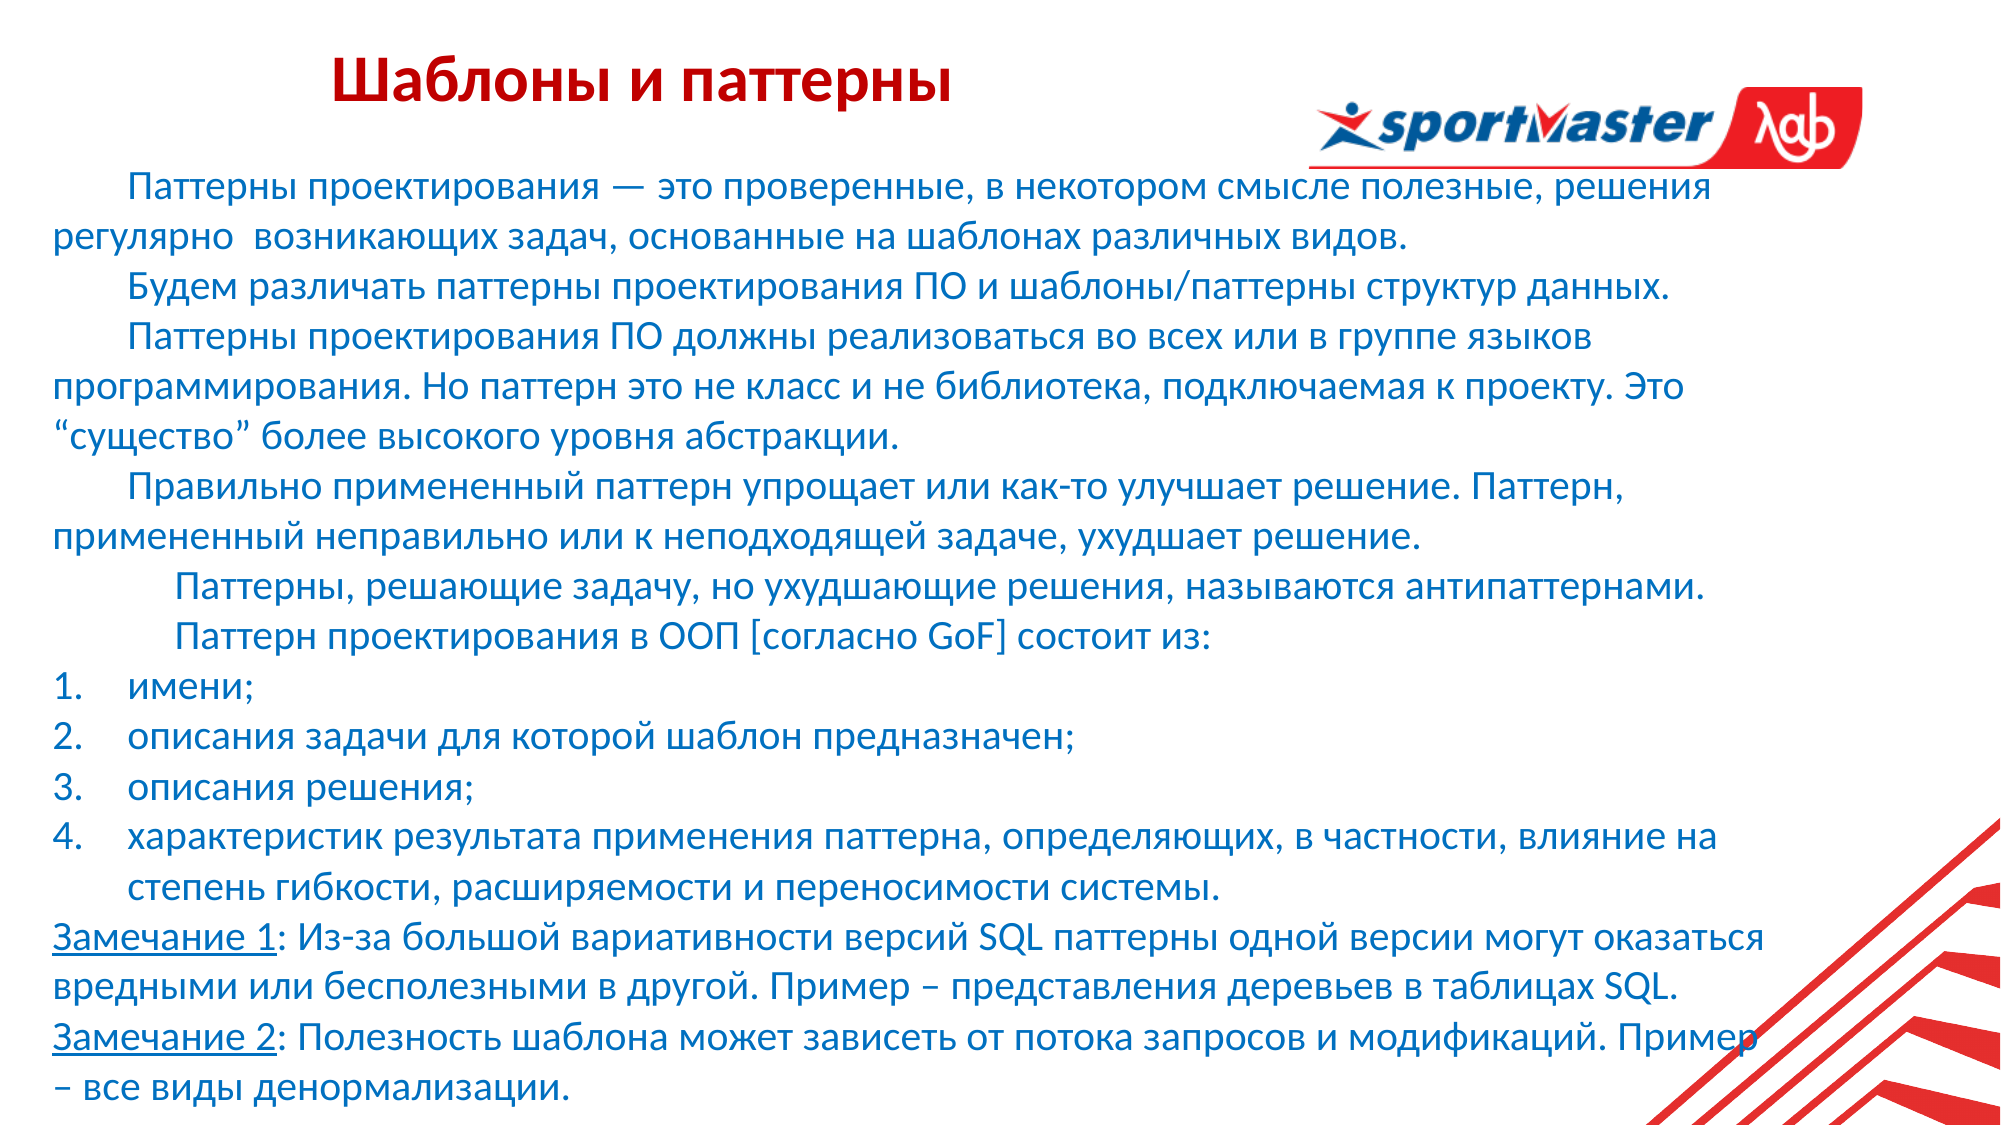

Шаблоны и паттерны
Паттерны проектирования — это проверенные, в некотором смысле полезные, решения регулярно  возникающих задач, основанные на шаблонах различных видов.
Будем различать паттерны проектирования ПО и шаблоны/паттерны структур данных.
Паттерны проектирования ПО должны реализоваться во всех или в группе языков программирования. Но паттерн это не класс и не библиотека, подключаемая к проекту. Это “существо” более высокого уровня абстракции.
Правильно примененный паттерн упрощает или как-то улучшает решение. Паттерн, примененный неправильно или к неподходящей задаче, ухудшает решение.
     Паттерны, решающие задачу, но ухудшающие решения, называются антипаттернами.
     Паттерн проектирования в ООП [согласно GoF] состоит из:
имени;
описания задачи для которой шаблон предназначен;
описания решения;
характеристик результата применения паттерна, определяющих, в частности, влияние на степень гибкости, расширяемости и переносимости системы.
Замечание 1: Из-за большой вариативности версий SQL паттерны одной версии могут оказаться вредными или бесполезными в другой. Пример – представления деревьев в таблицах SQL.
Замечание 2: Полезность шаблона может зависеть от потока запросов и модификаций. Пример – все виды денормализации.